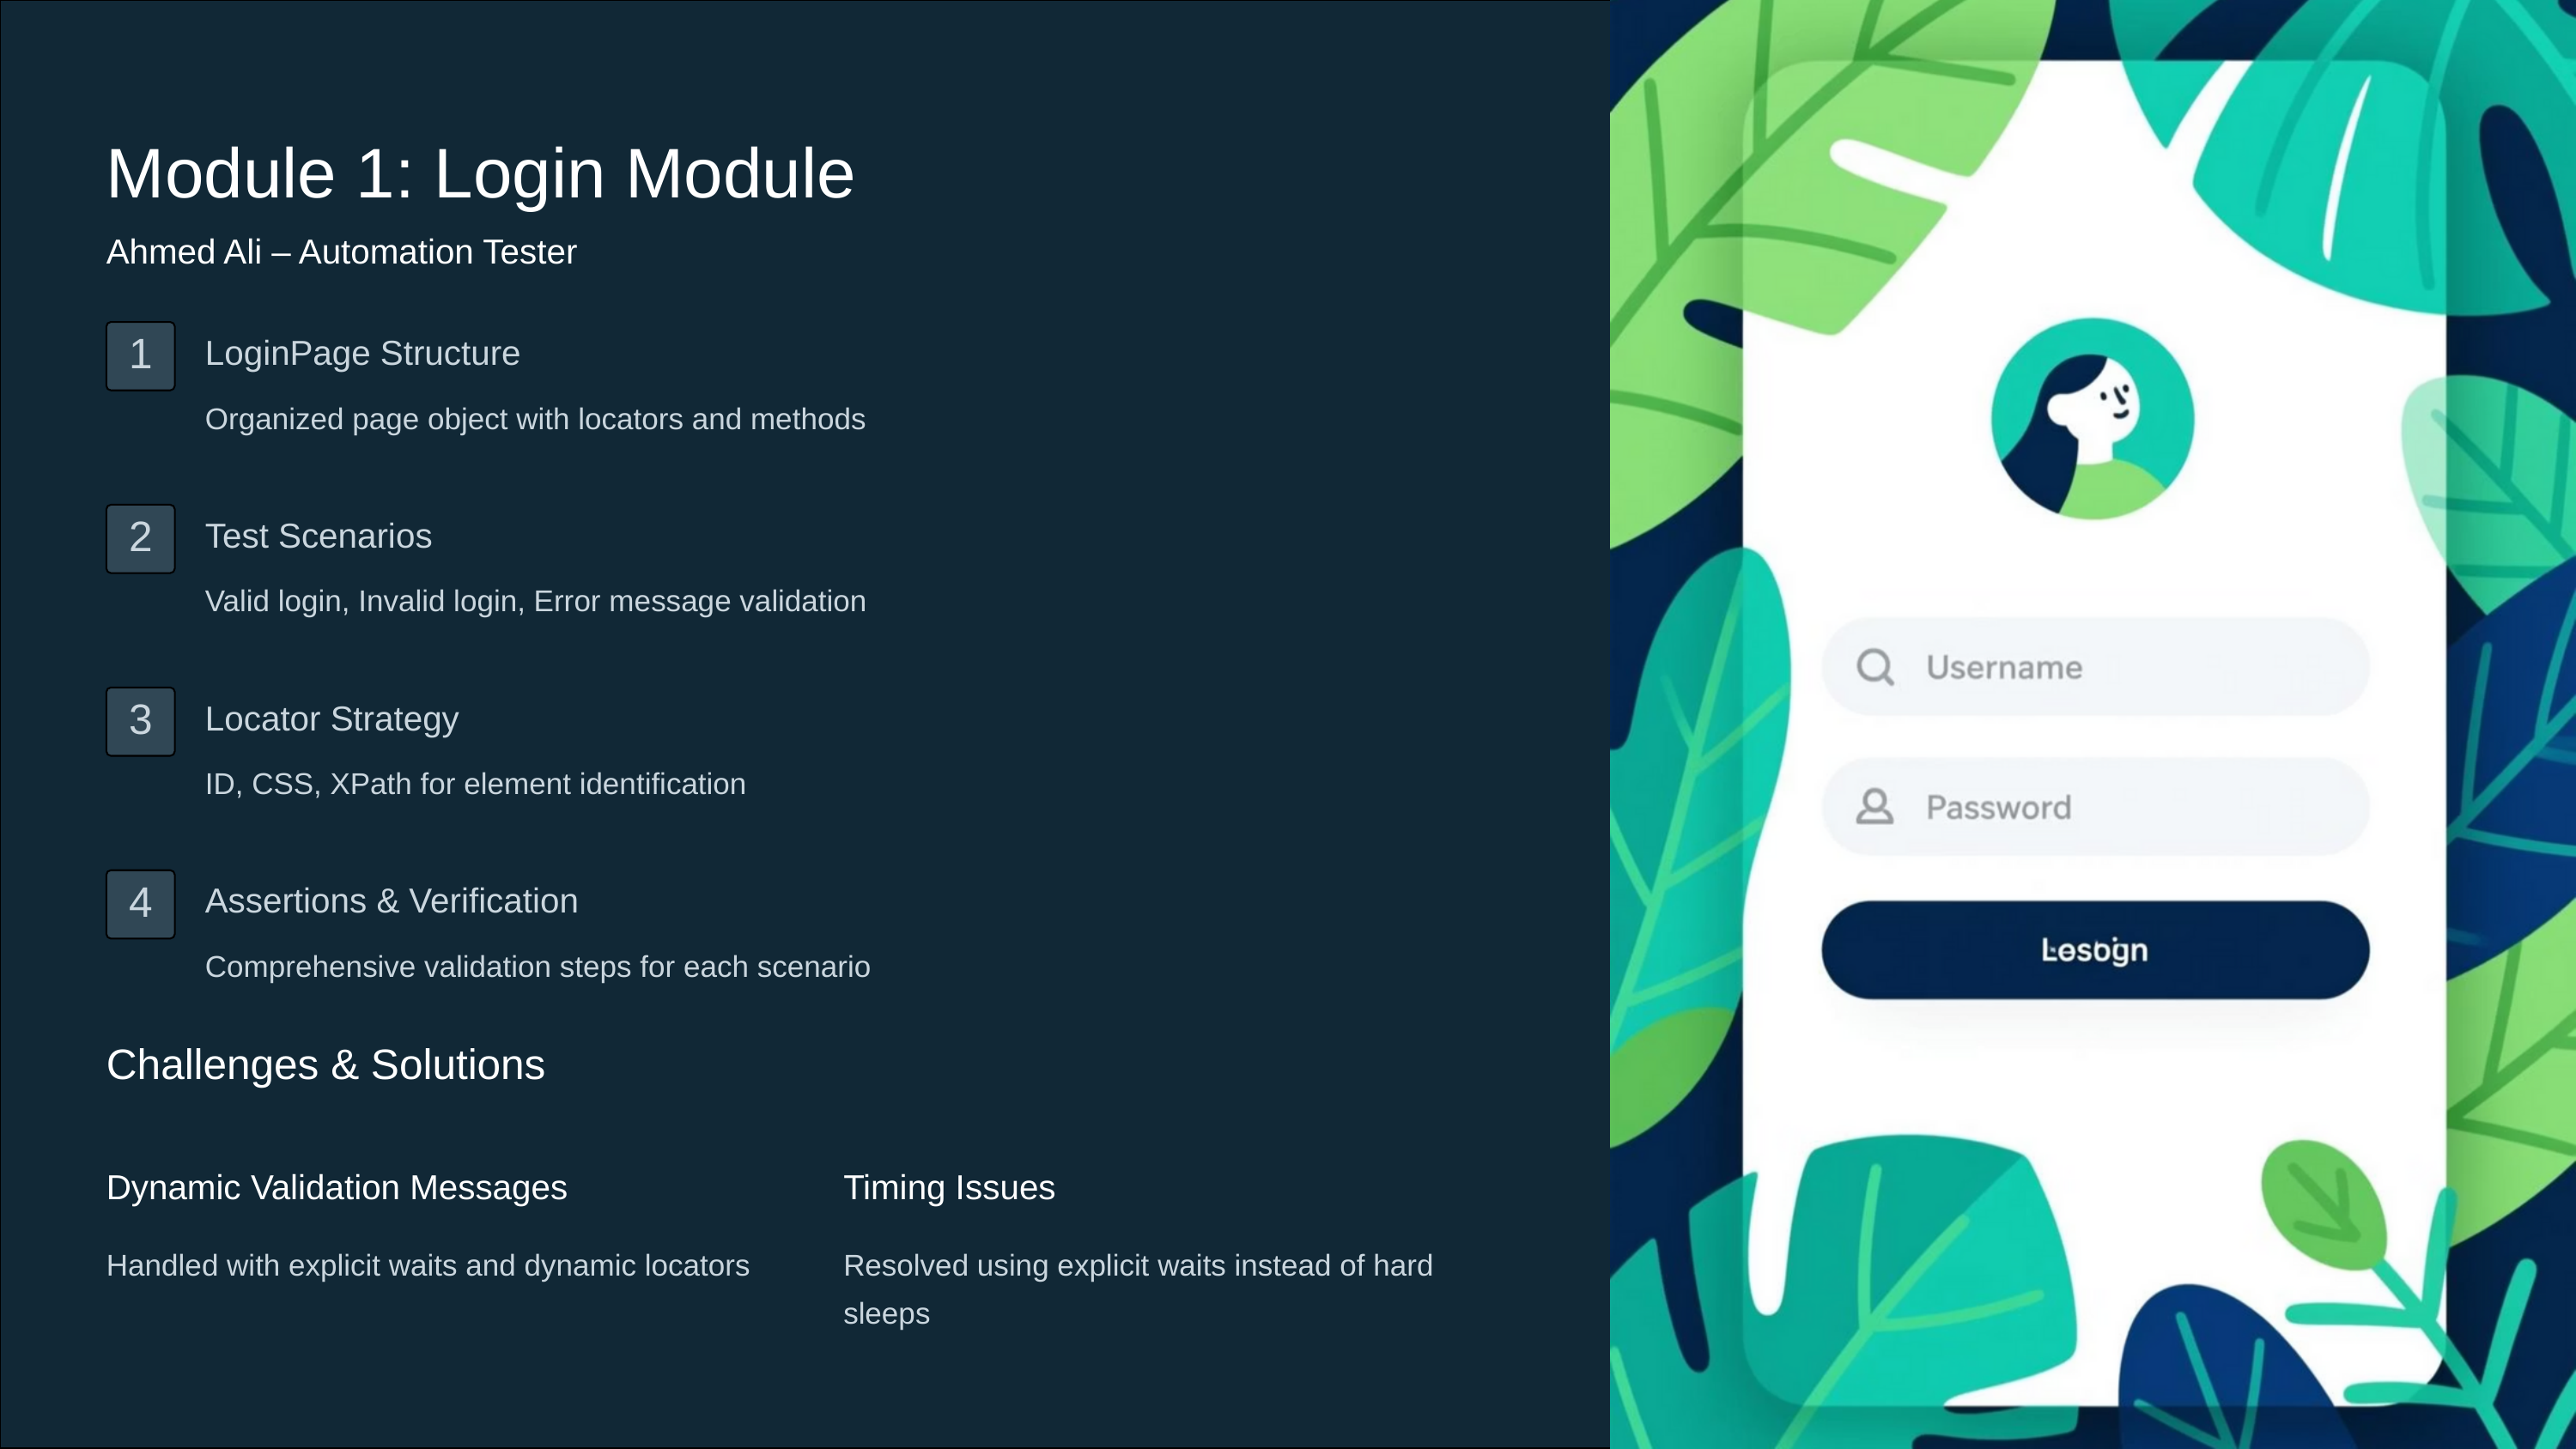

Module 1: Login Module
Ahmed Ali – Automation Tester

LoginPage Structure
1
Organized page object with locators and methods

Test Scenarios
2
Valid login, Invalid login, Error message validation

Locator Strategy
3
ID, CSS, XPath for element identification

Assertions & Verification
4
Comprehensive validation steps for each scenario
Challenges & Solutions
Dynamic Validation Messages
Timing Issues
Handled with explicit waits and dynamic locators
Resolved using explicit waits instead of hard sleeps